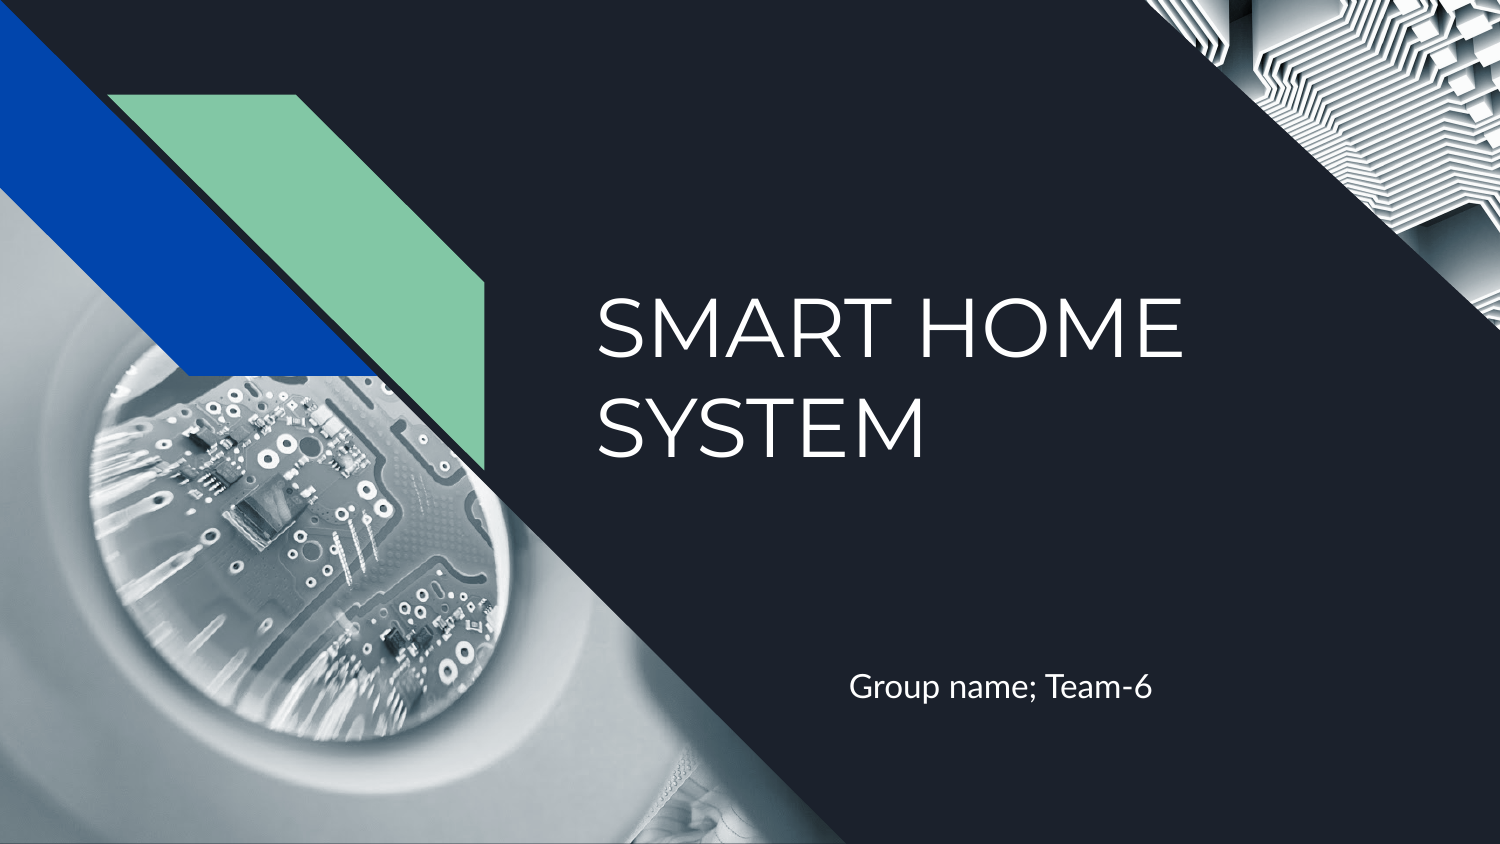

# SMART HOME SYSTEM
Group name; Team-6